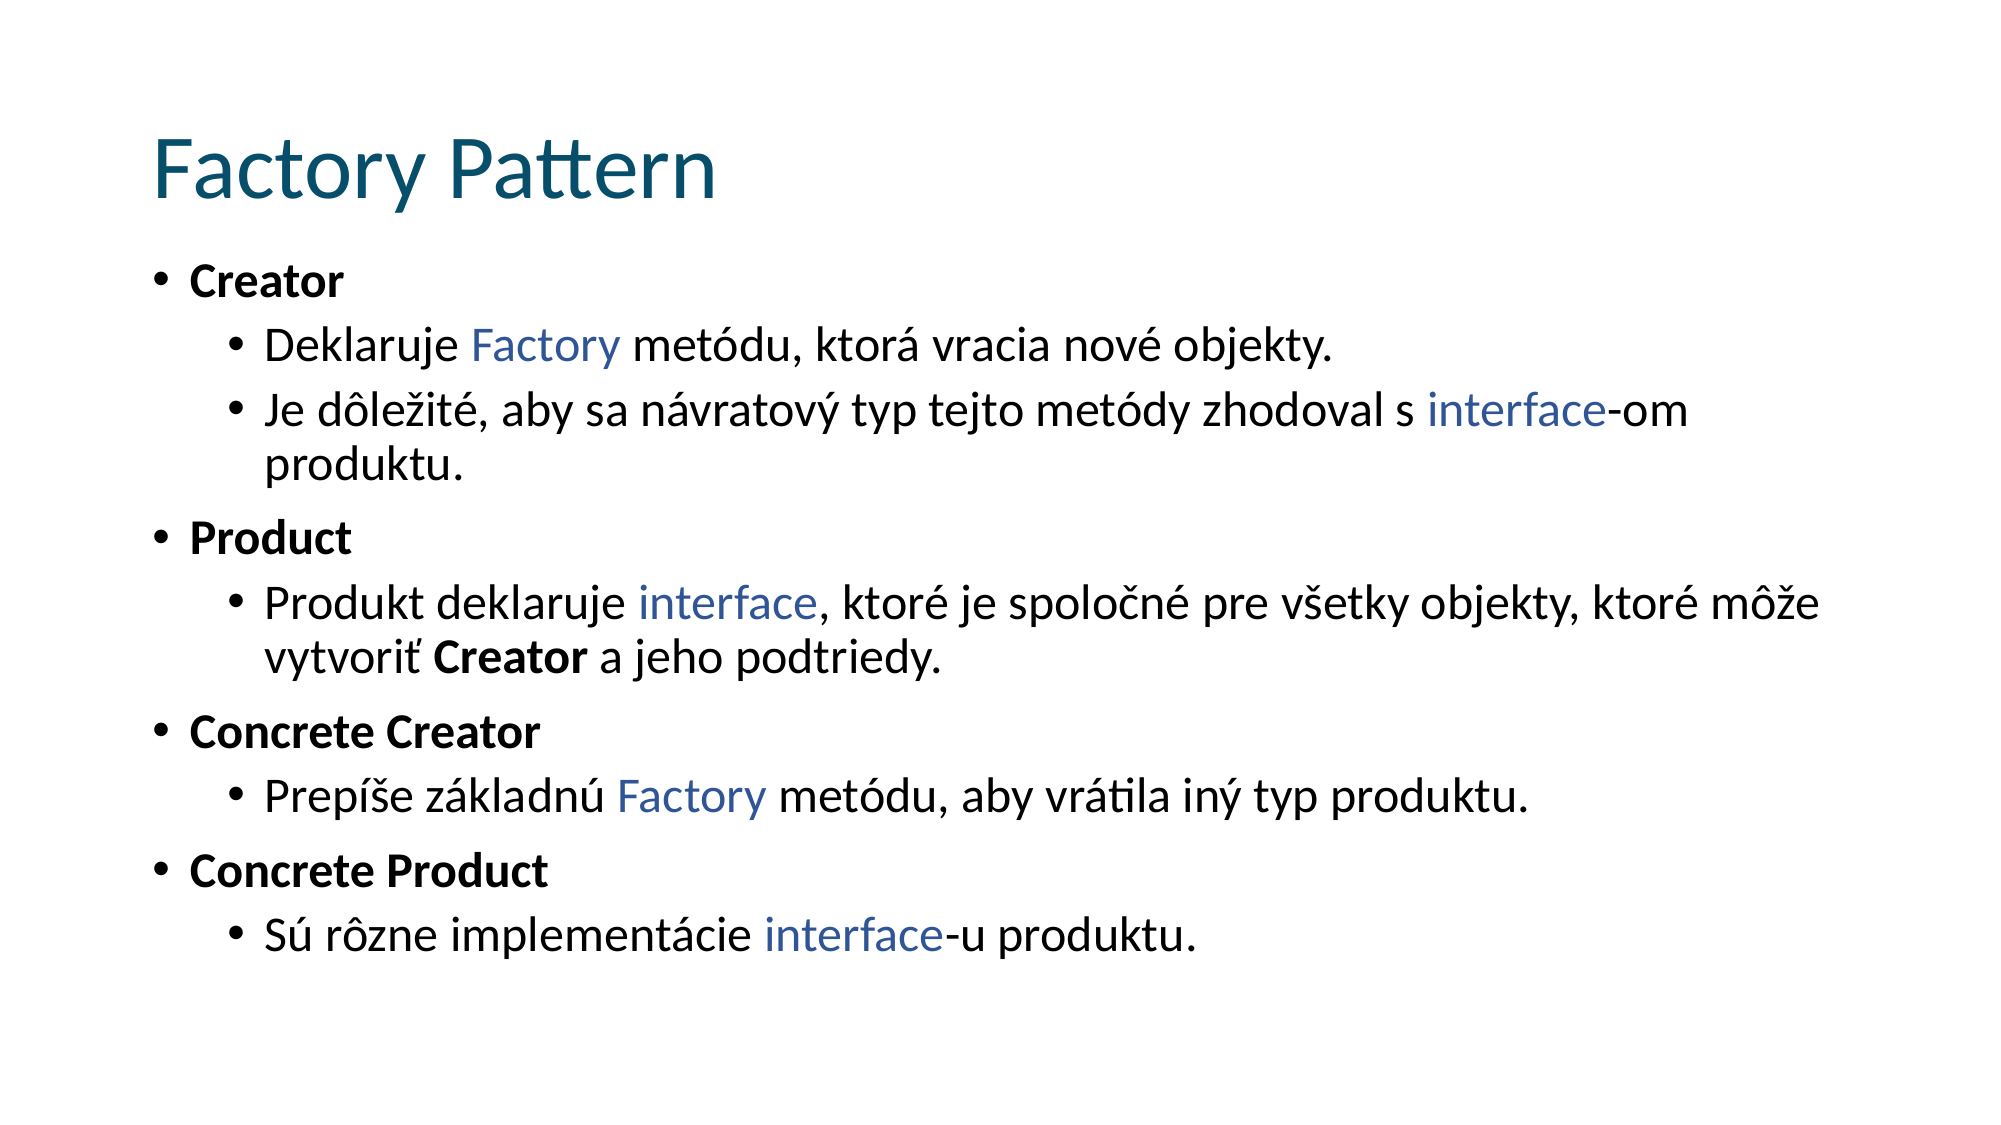

# Factory Pattern
Creator
Deklaruje Factory metódu, ktorá vracia nové objekty.
Je dôležité, aby sa návratový typ tejto metódy zhodoval s interface-om produktu.
Product
Produkt deklaruje interface, ktoré je spoločné pre všetky objekty, ktoré môže vytvoriť Creator a jeho podtriedy.
Concrete Creator
Prepíše základnú Factory metódu, aby vrátila iný typ produktu.
Concrete Product
Sú rôzne implementácie interface-u produktu.